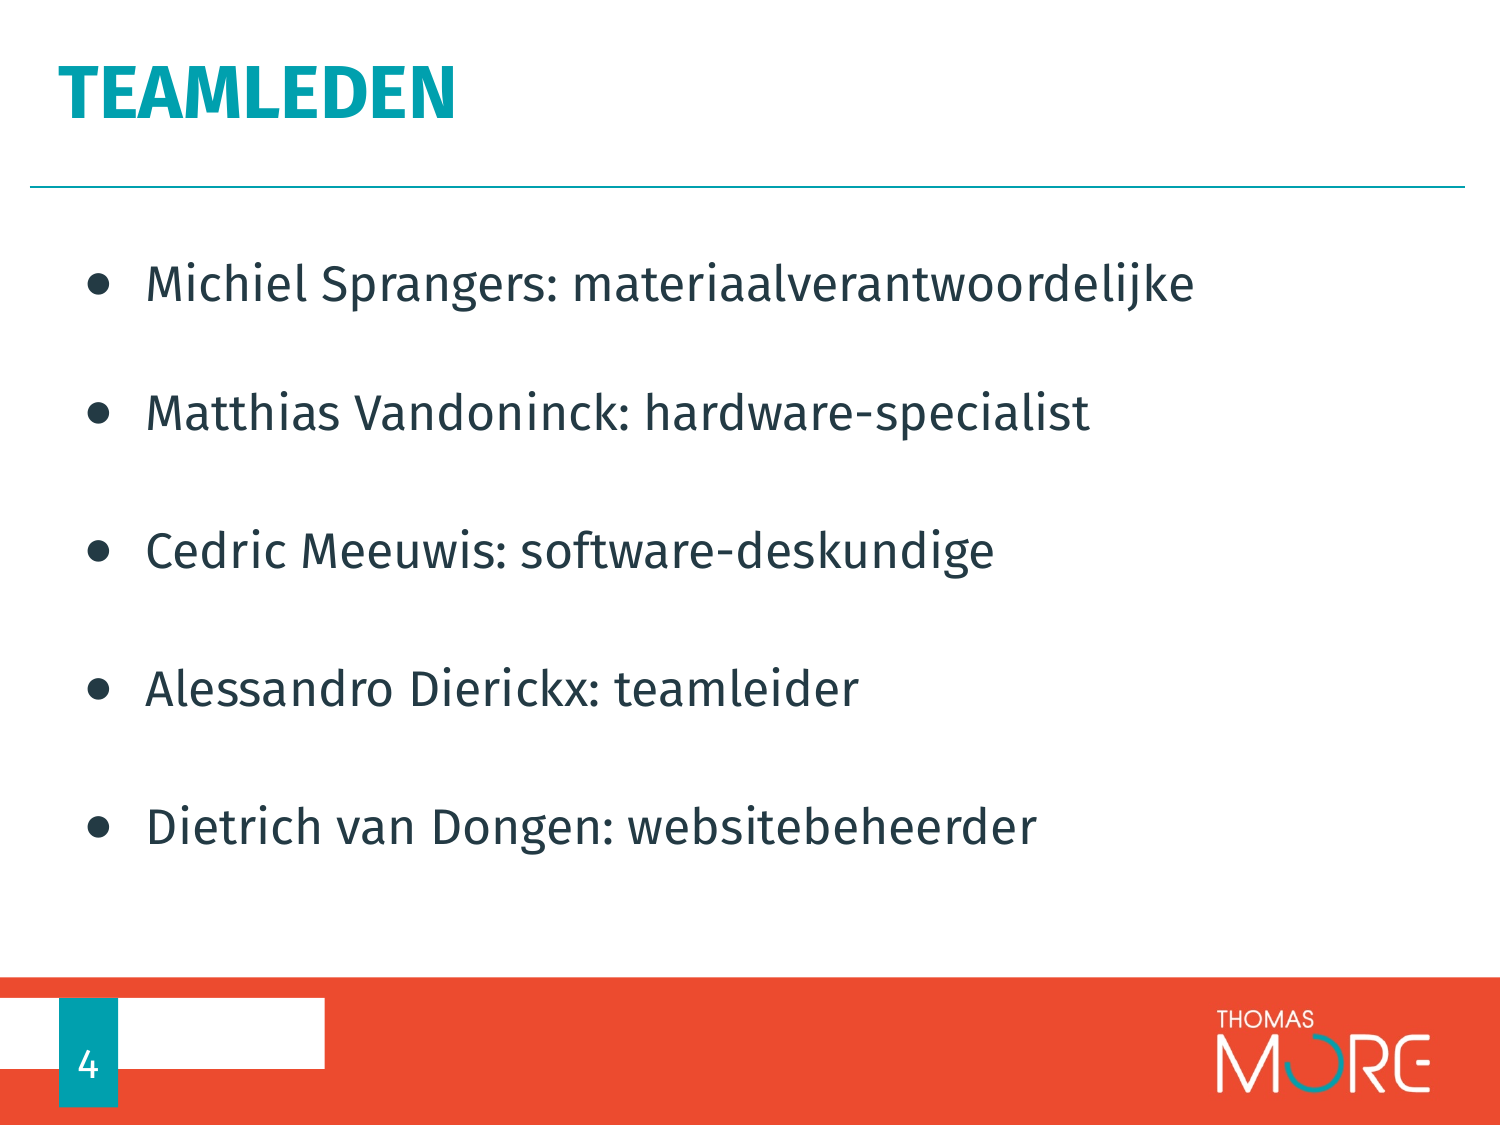

# TEAMLEDEN
Michiel Sprangers: materiaalverantwoordelijke
Matthias Vandoninck: hardware-specialist
Cedric Meeuwis: software-deskundige
Alessandro Dierickx: teamleider
Dietrich van Dongen: websitebeheerder
4